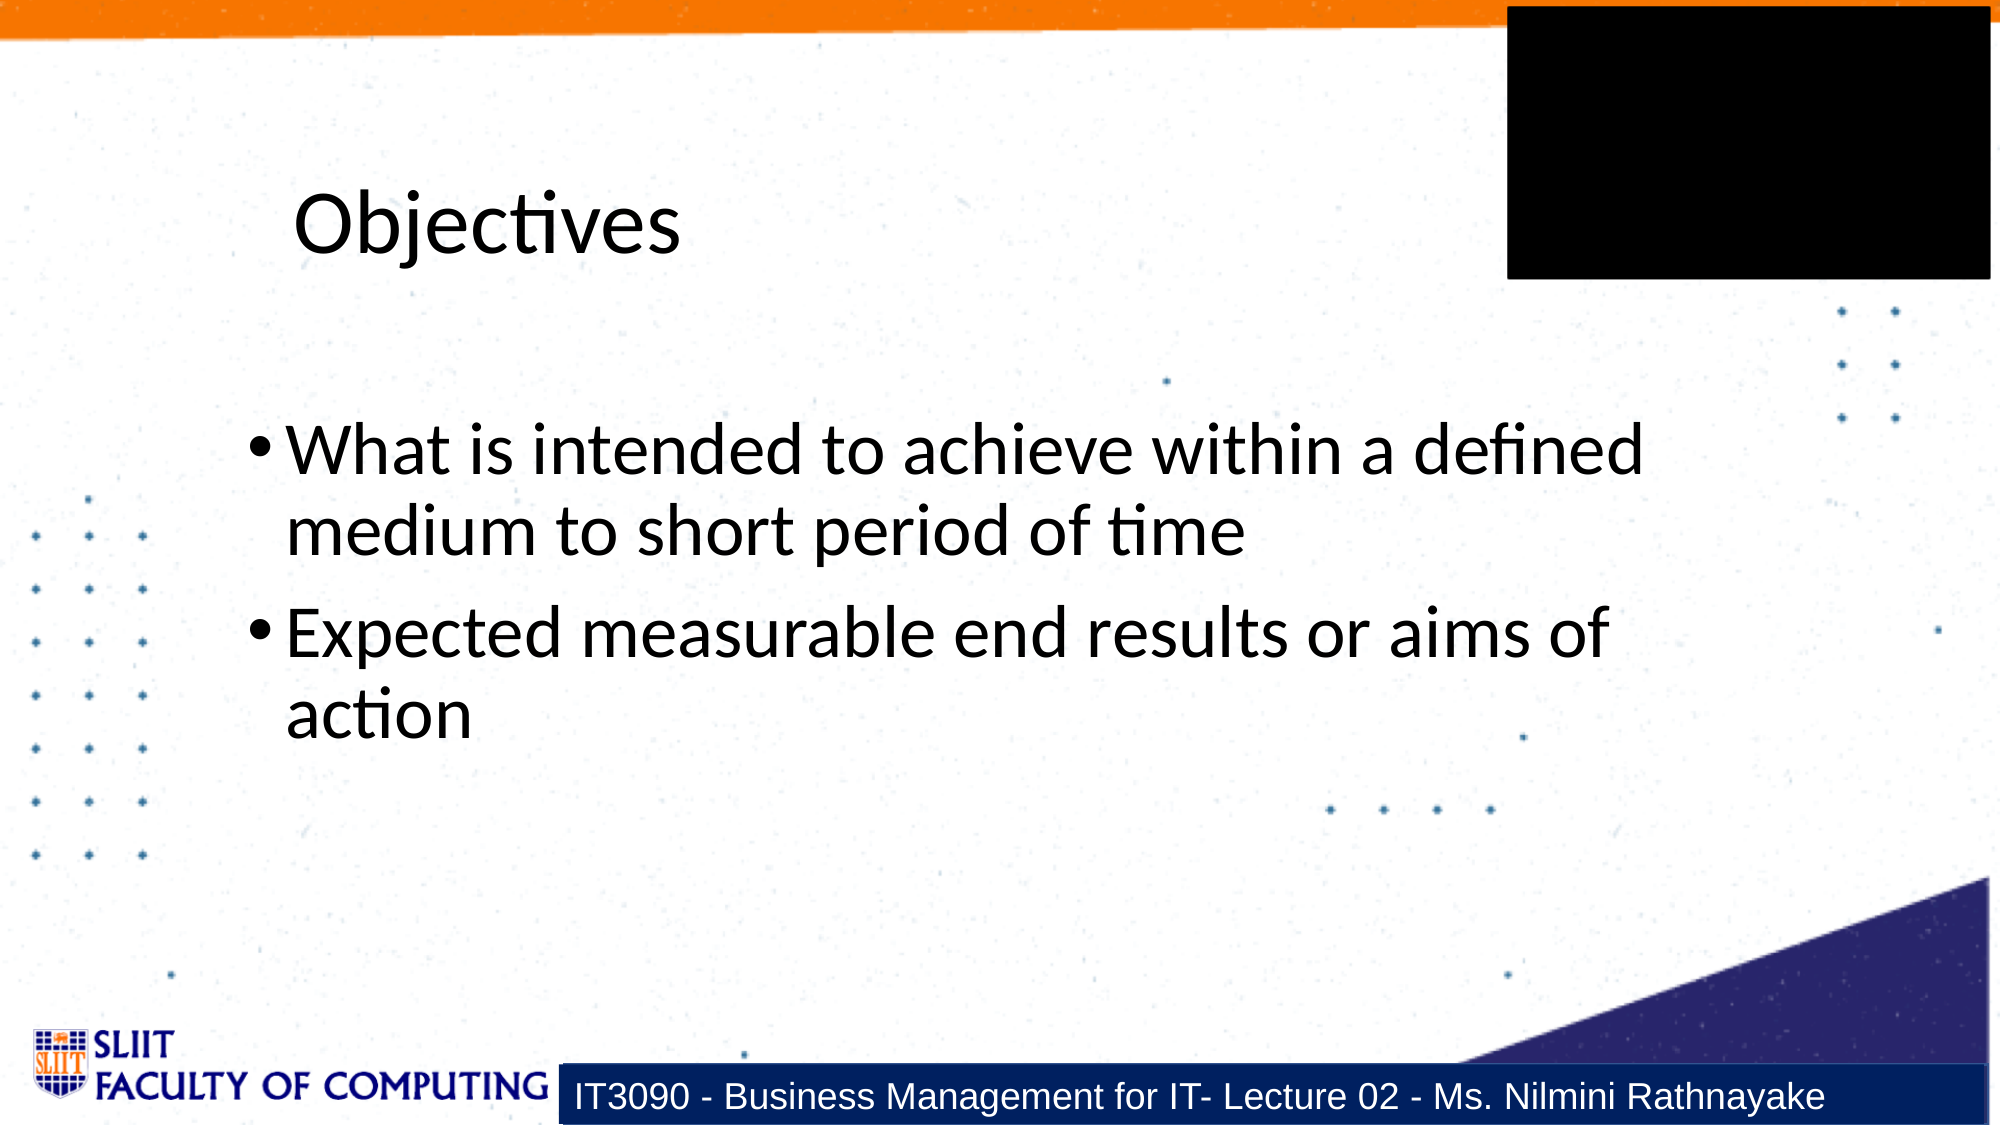

Objectives
What is intended to achieve within a defined medium to short period of time
Expected measurable end results or aims of action

IT3090 - Business Management for IT- Lecture 02 - Ms. Nilmini Rathnayake